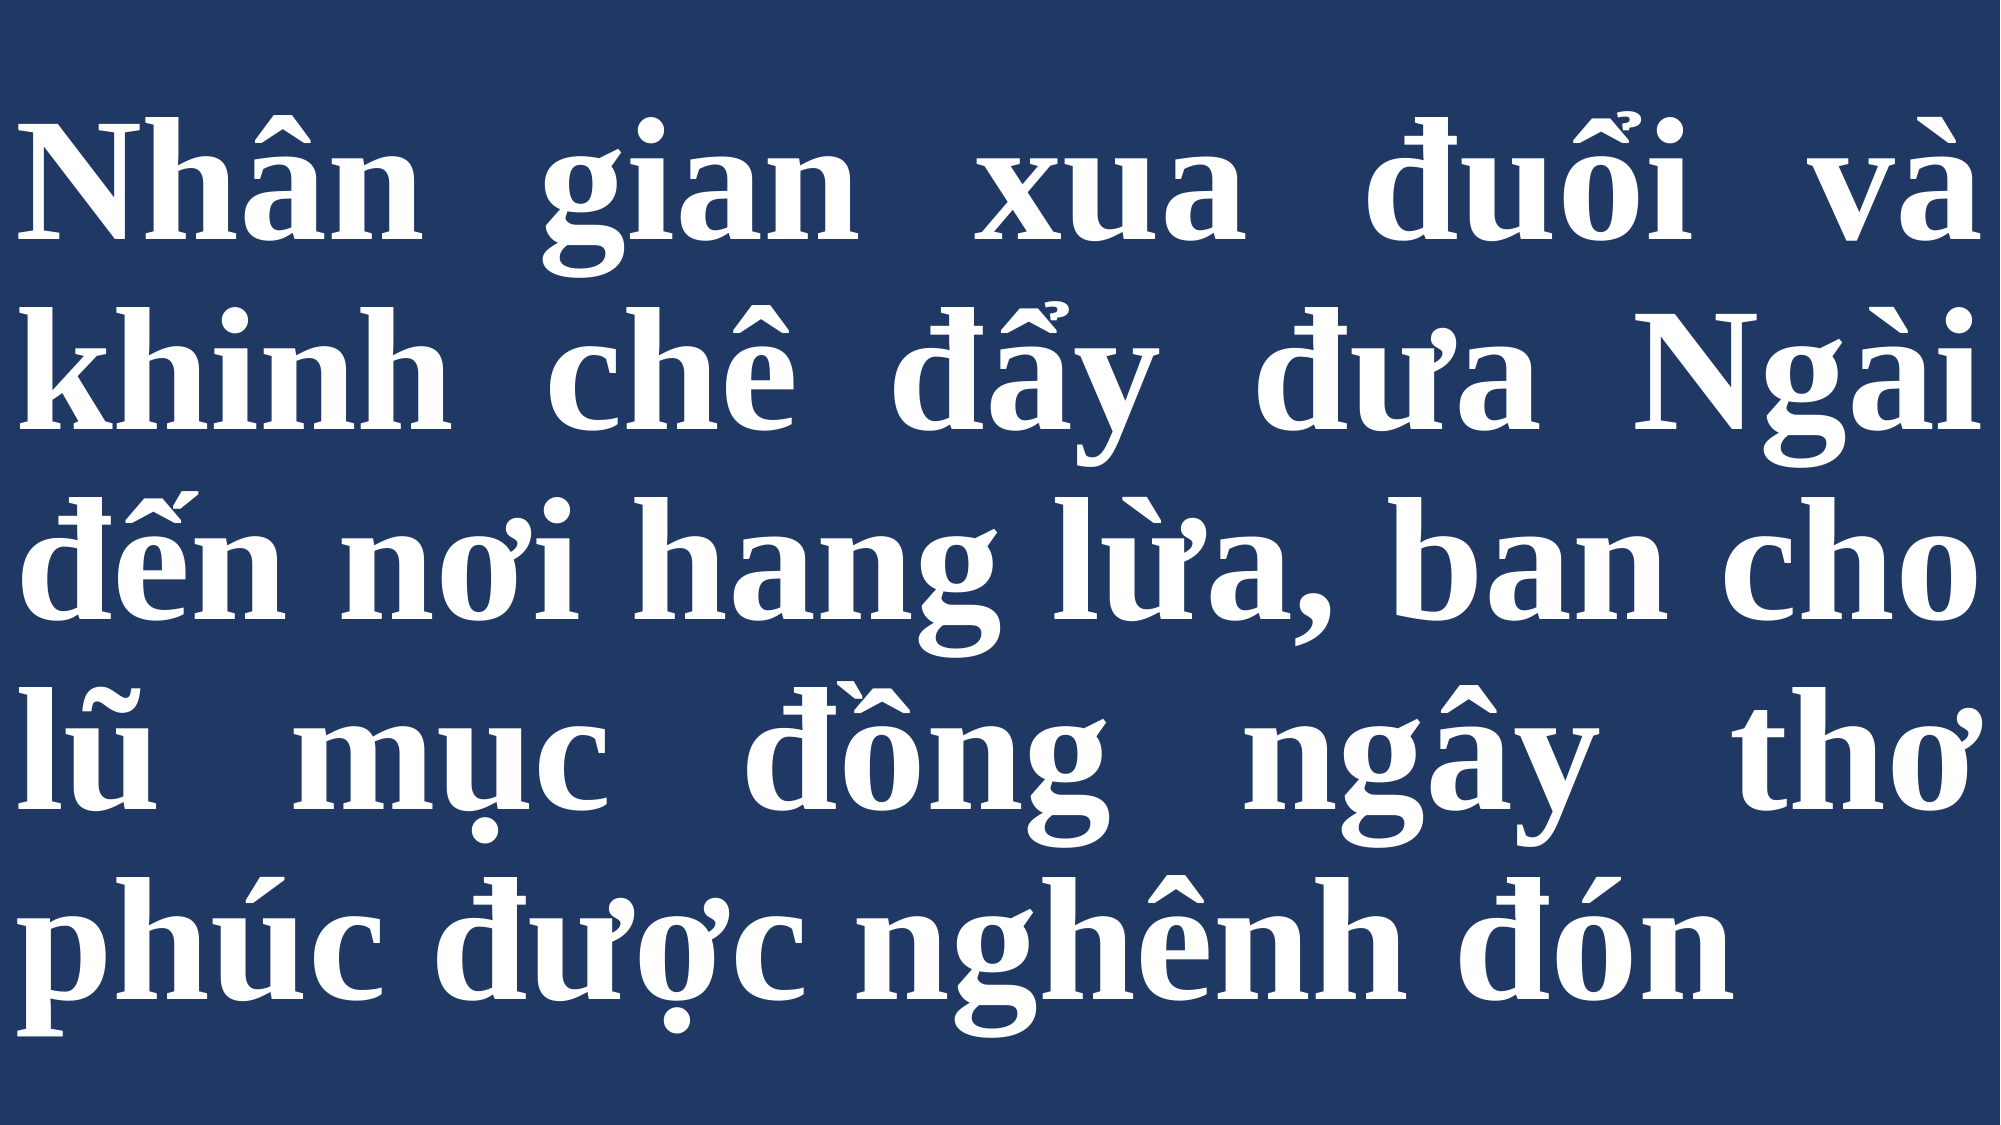

# Nhân gian xua đuổi và khinh chê đẩy đưa Ngài đến nơi hang lừa, ban cho lũ mục đồng ngây thơ phúc được nghênh đón